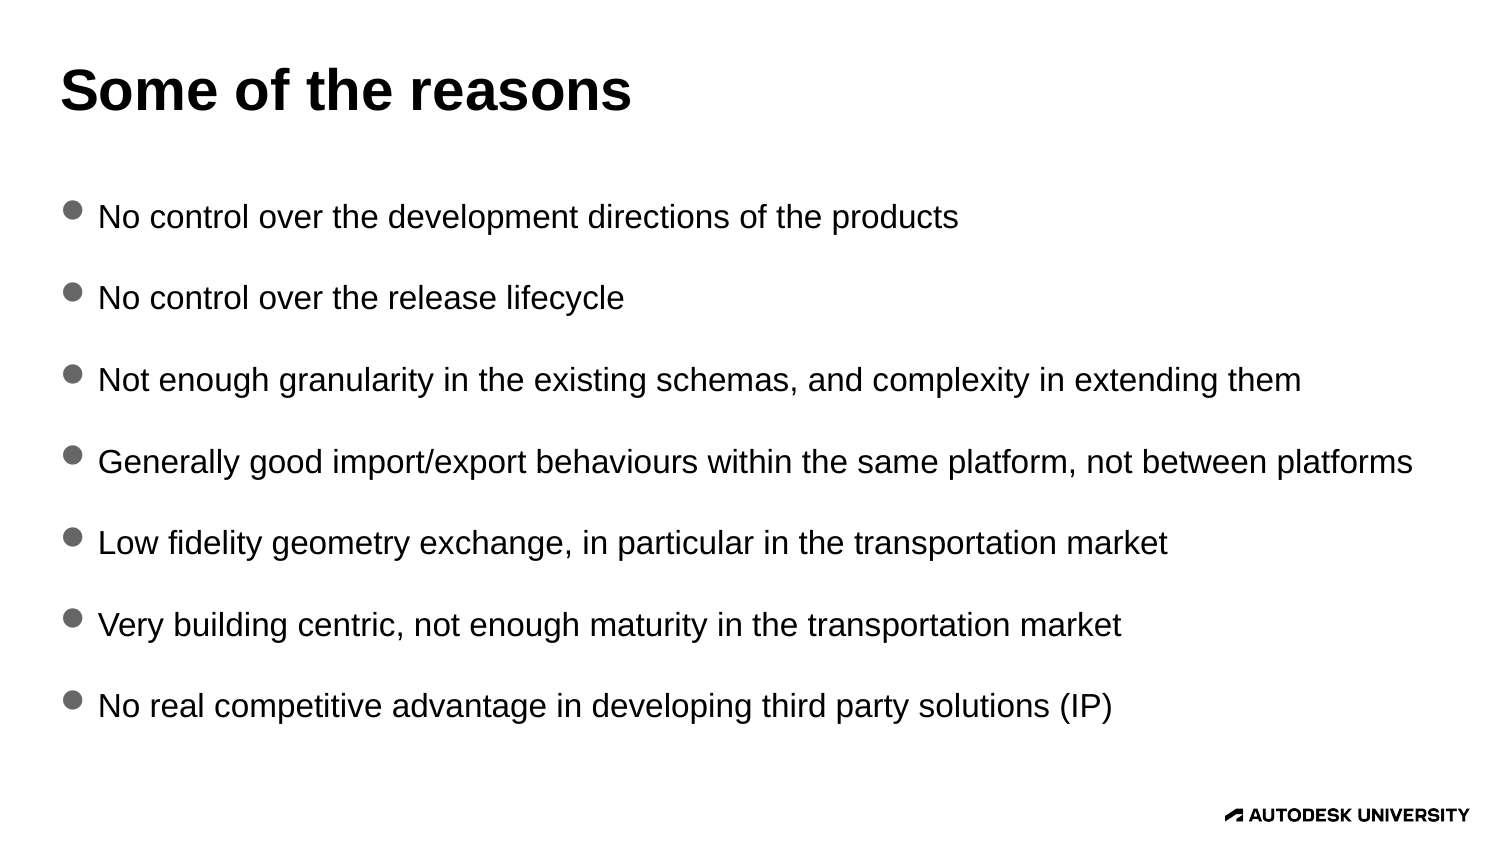

# Some of the reasons
No control over the development directions of the products
No control over the release lifecycle
Not enough granularity in the existing schemas, and complexity in extending them
Generally good import/export behaviours within the same platform, not between platforms
Low fidelity geometry exchange, in particular in the transportation market
Very building centric, not enough maturity in the transportation market
No real competitive advantage in developing third party solutions (IP)